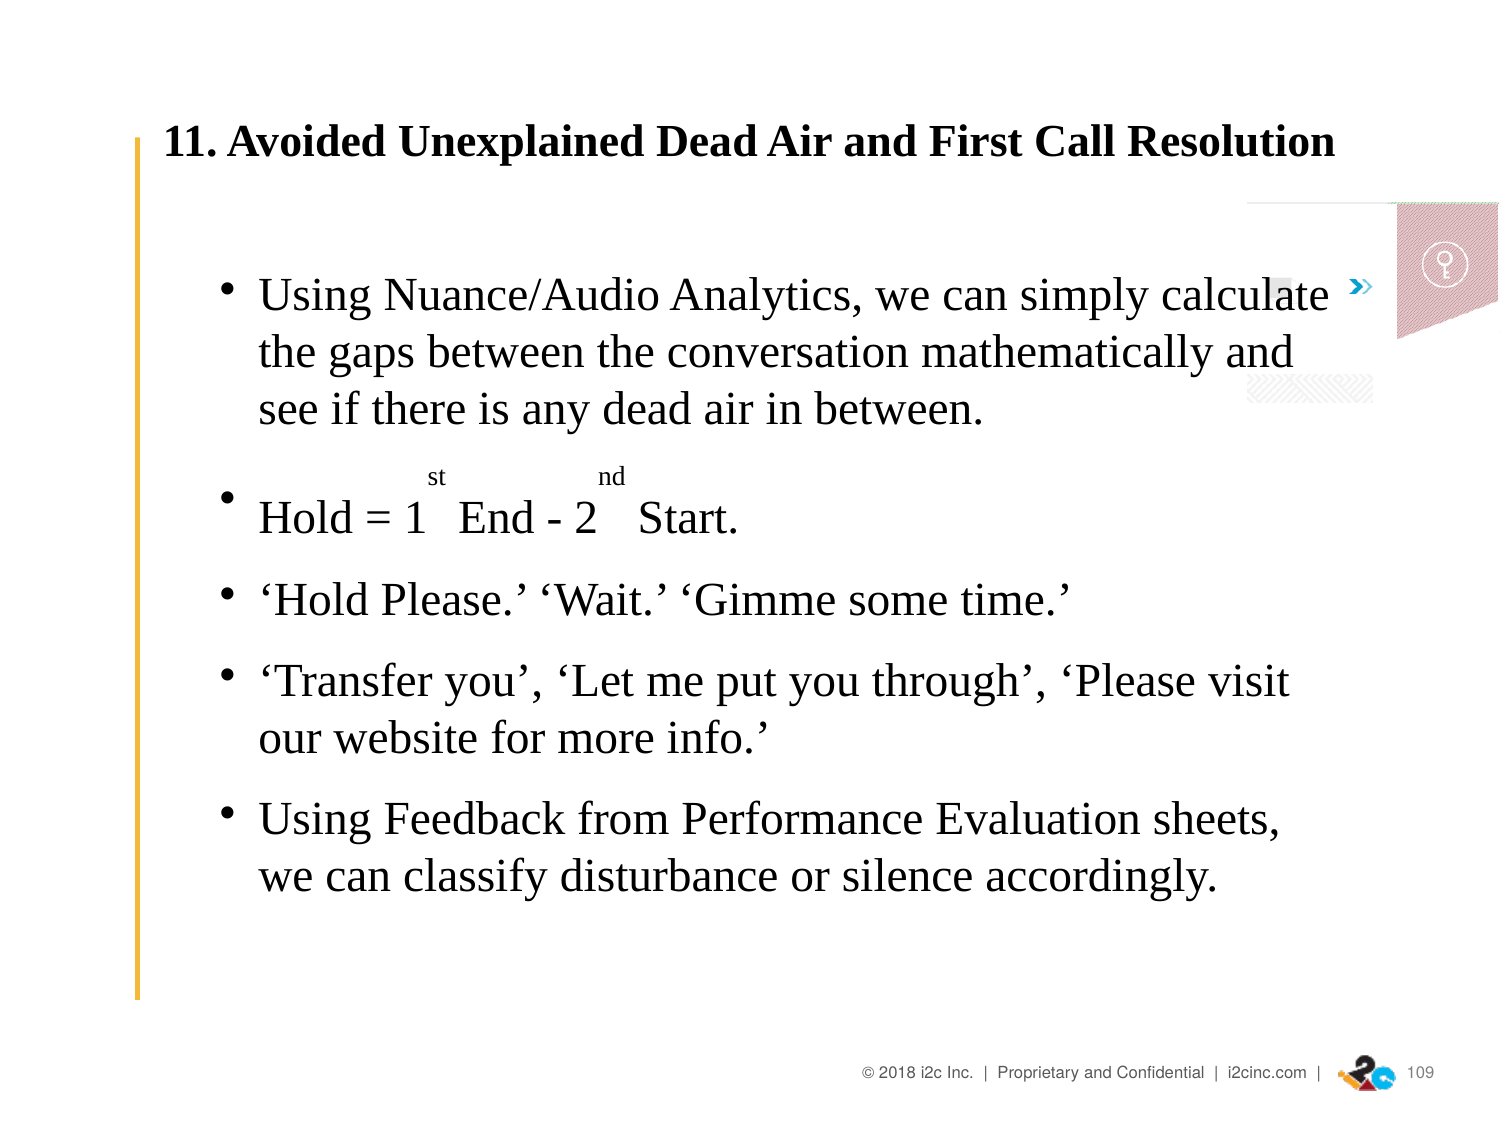

11. Avoided Unexplained Dead Air and First Call Resolution
Using Nuance/Audio Analytics, we can simply calculate the gaps between the conversation mathematically and see if there is any dead air in between.
Hold = 1st End - 2nd Start.
‘Hold Please.’ ‘Wait.’ ‘Gimme some time.’
‘Transfer you’, ‘Let me put you through’, ‘Please visit our website for more info.’
Using Feedback from Performance Evaluation sheets, we can classify disturbance or silence accordingly.